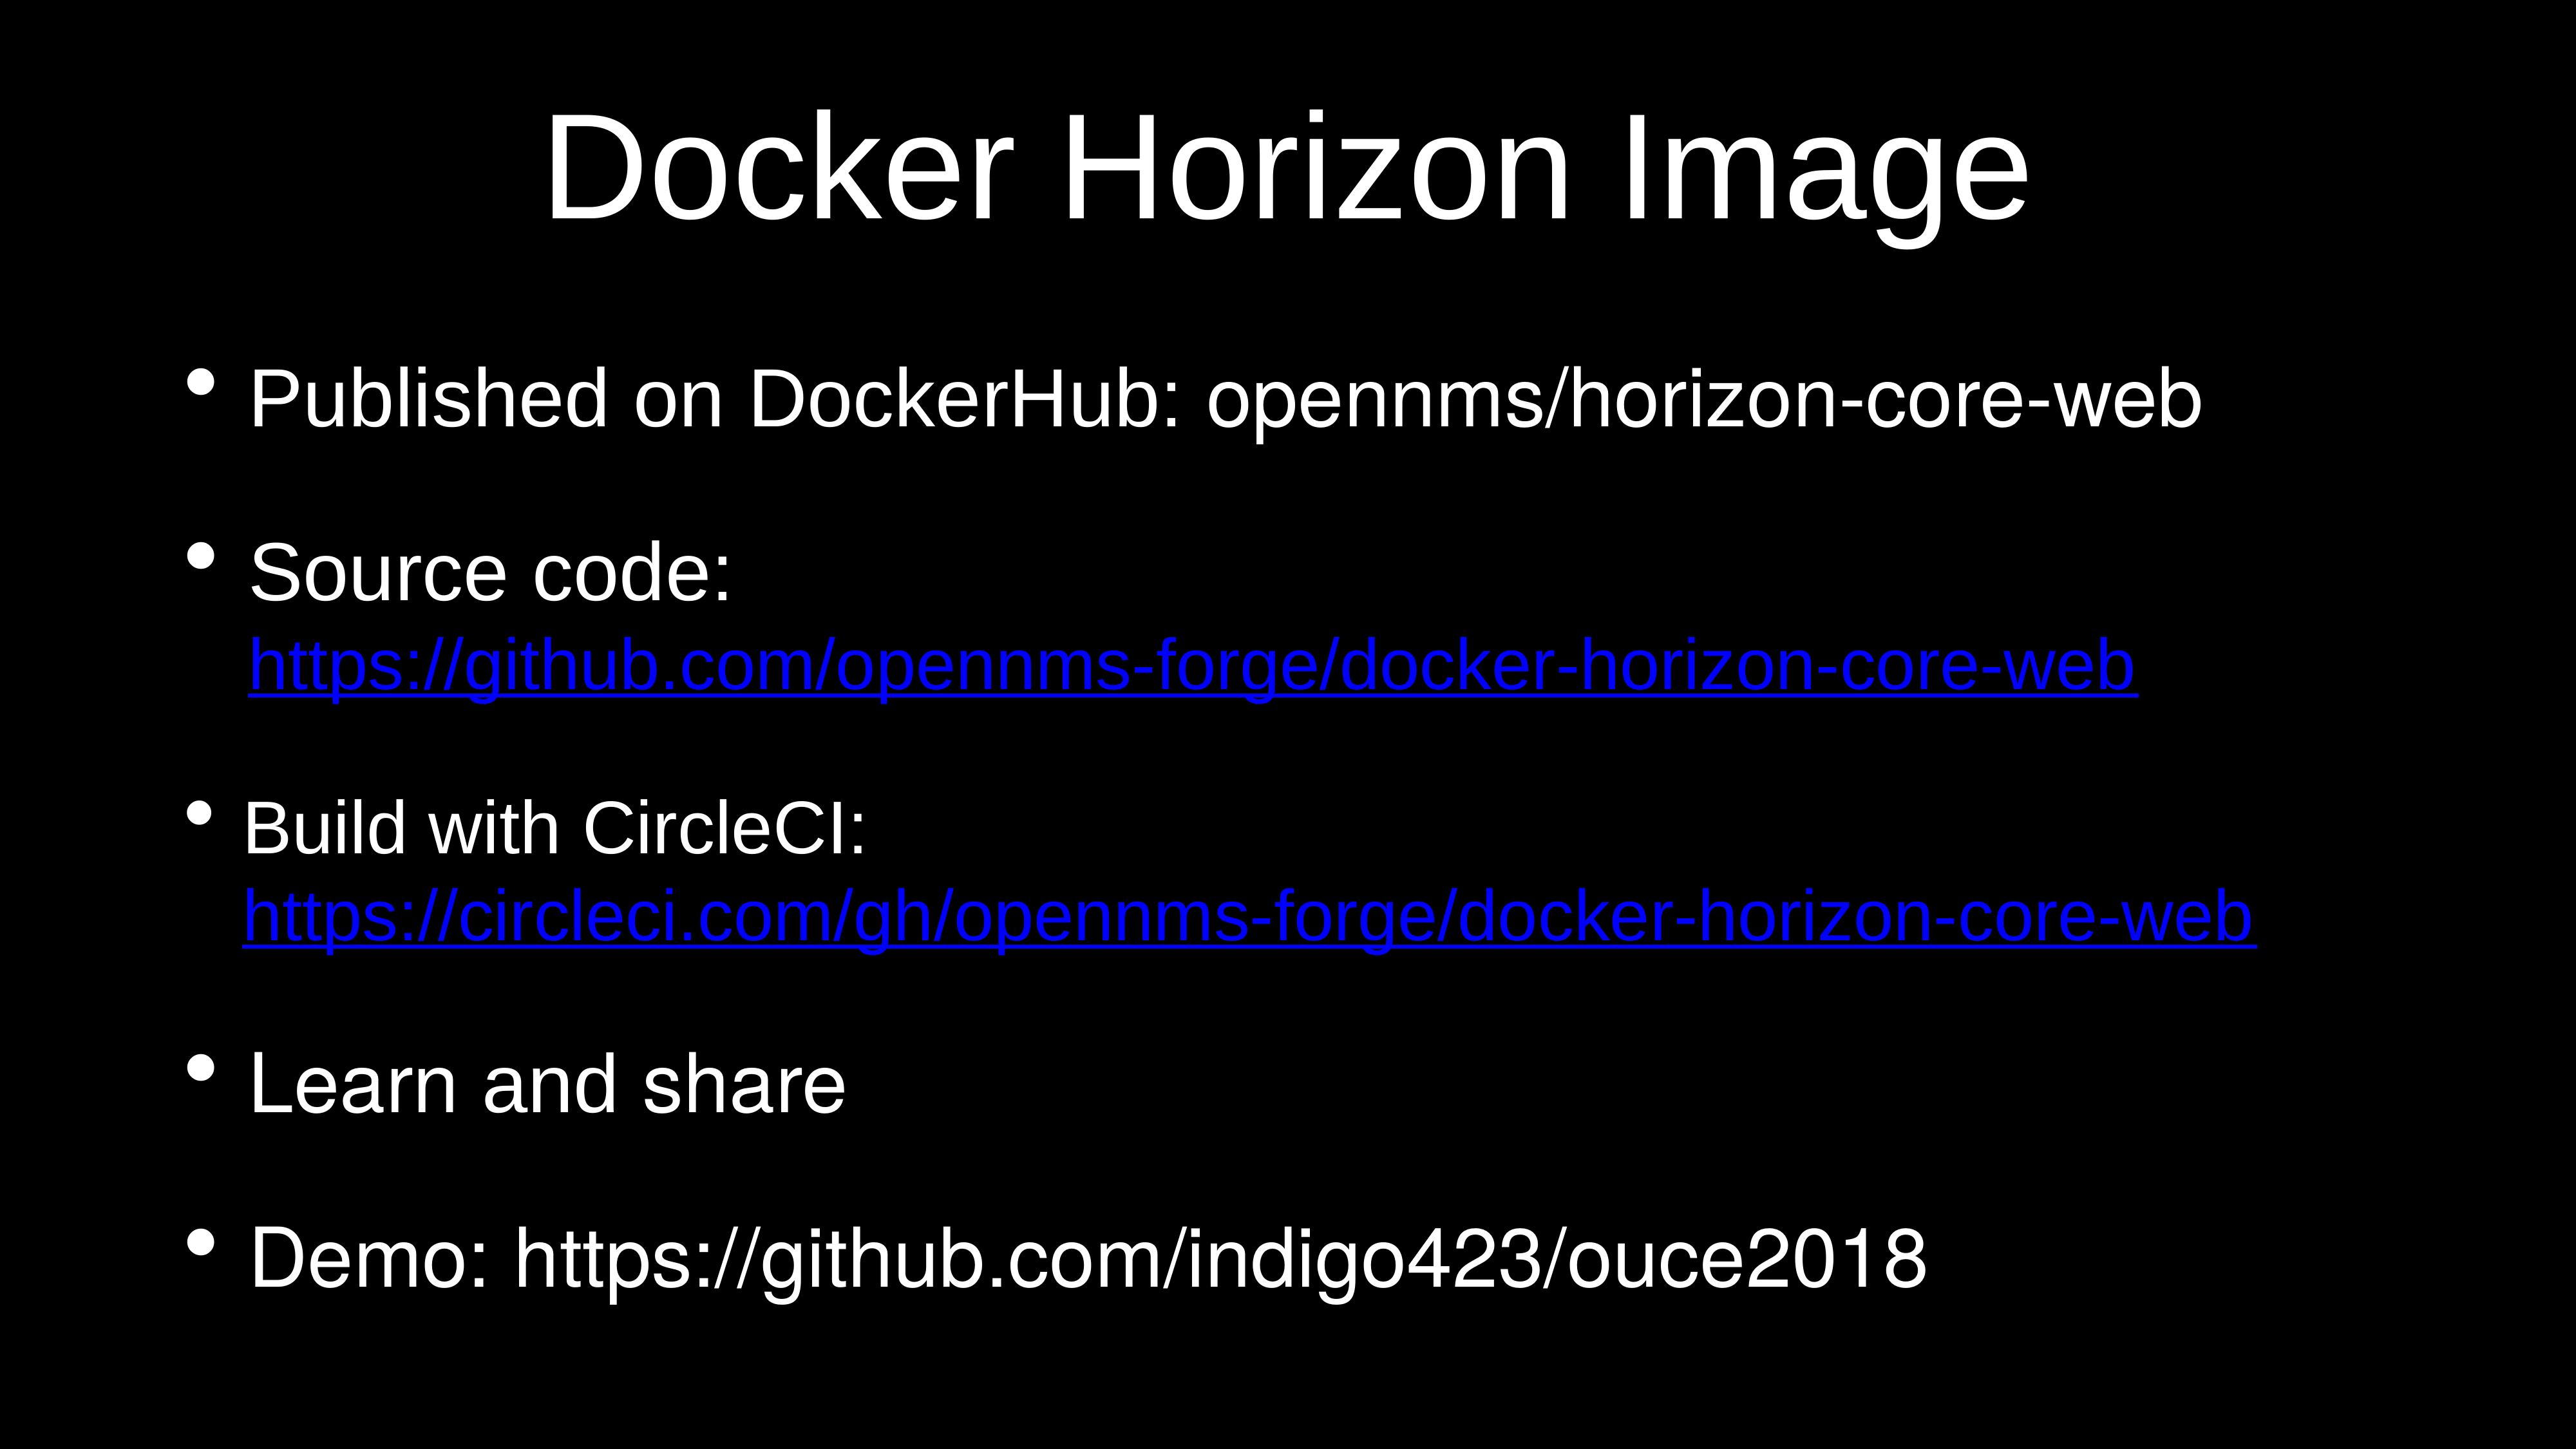

# Docker Horizon Image
Published on DockerHub: opennms/horizon-core-web
Source code:
https://github.com/opennms-forge/docker-horizon-core-web
Build with CircleCI:
https://circleci.com/gh/opennms-forge/docker-horizon-core-web
Learn and share
Demo: https://github.com/indigo423/ouce2018